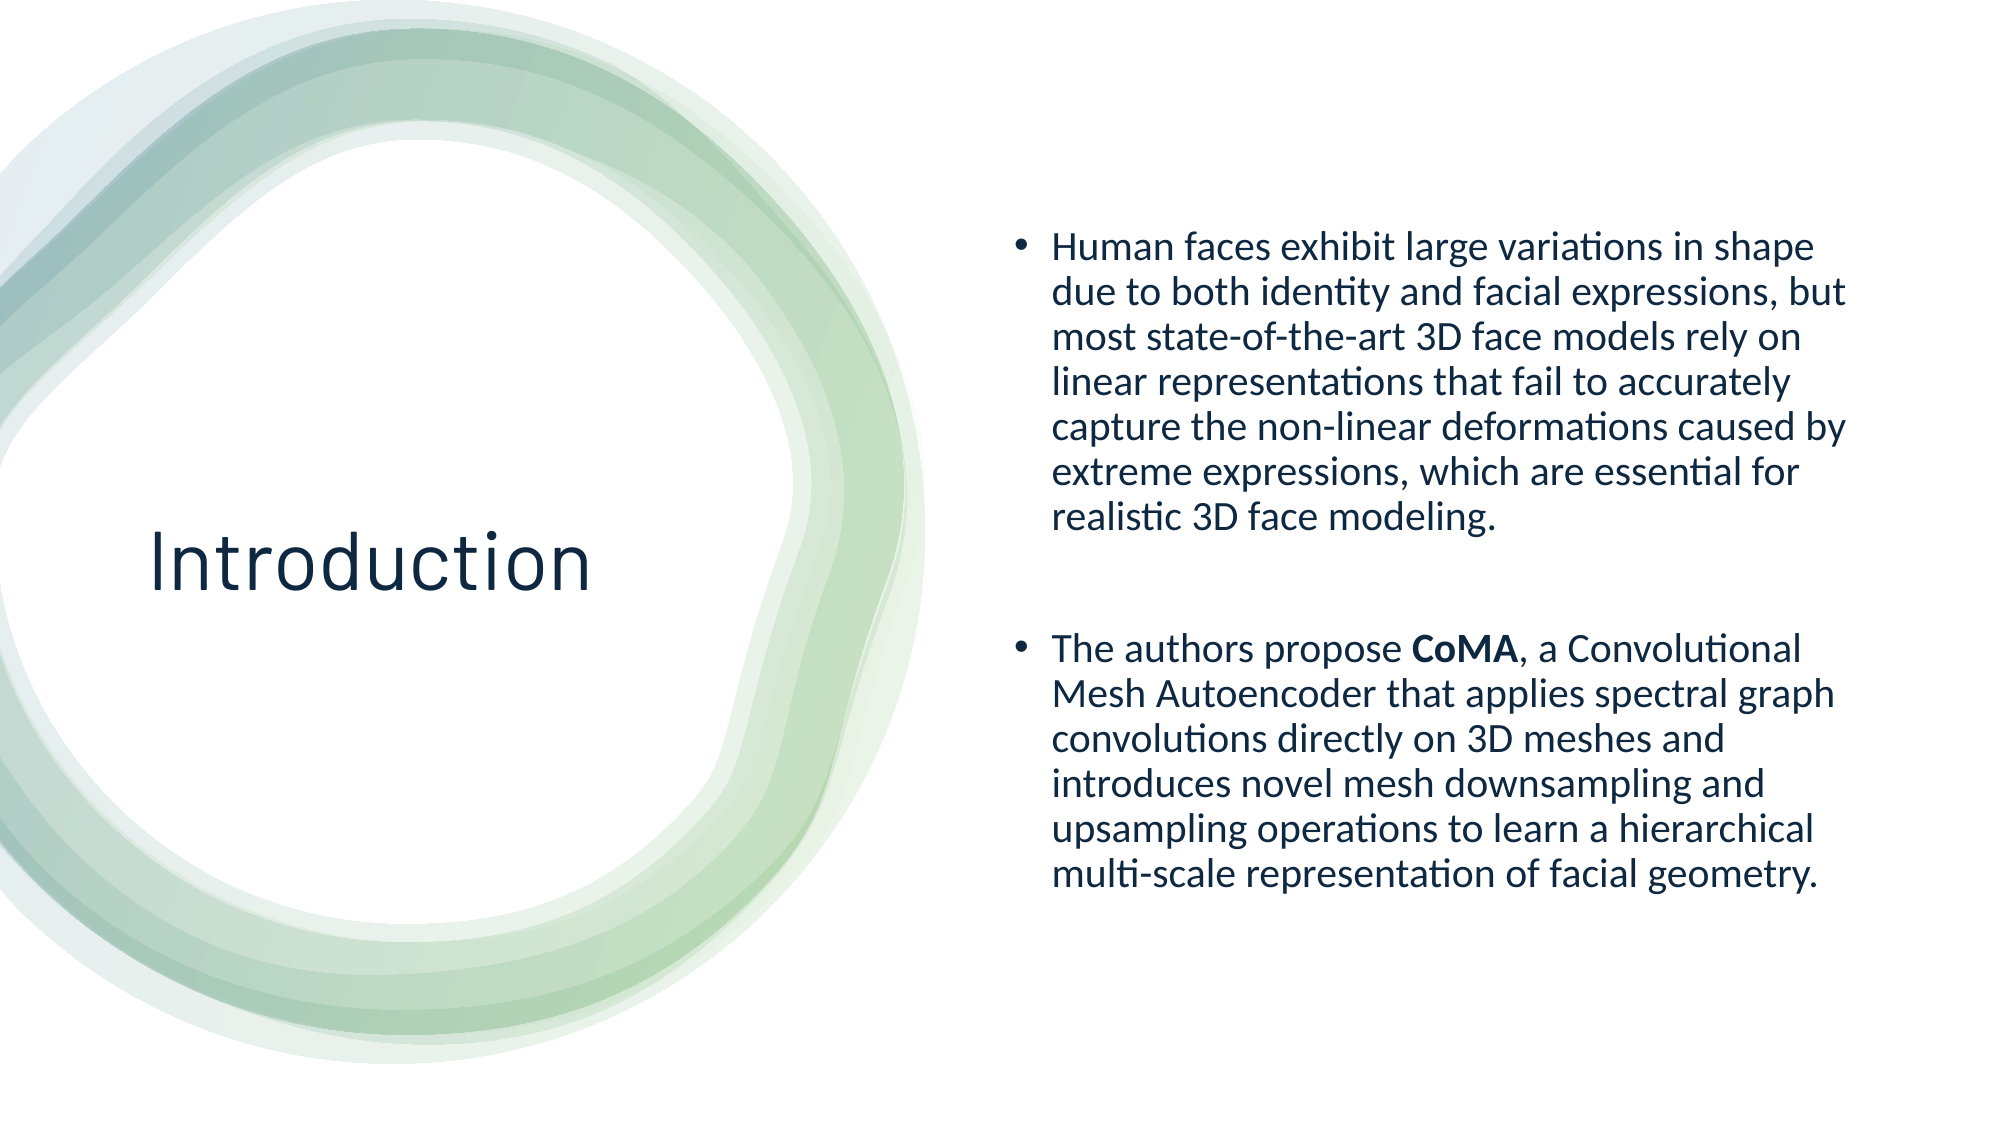

Human faces exhibit large variations in shape due to both identity and facial expressions, but most state-of-the-art 3D face models rely on linear representations that fail to accurately capture the non-linear deformations caused by extreme expressions, which are essential for realistic 3D face modeling.

The authors propose CoMA, a Convolutional Mesh Autoencoder that applies spectral graph convolutions directly on 3D meshes and introduces novel mesh downsampling and upsampling operations to learn a hierarchical multi-scale representation of facial geometry.
# Introduction
2